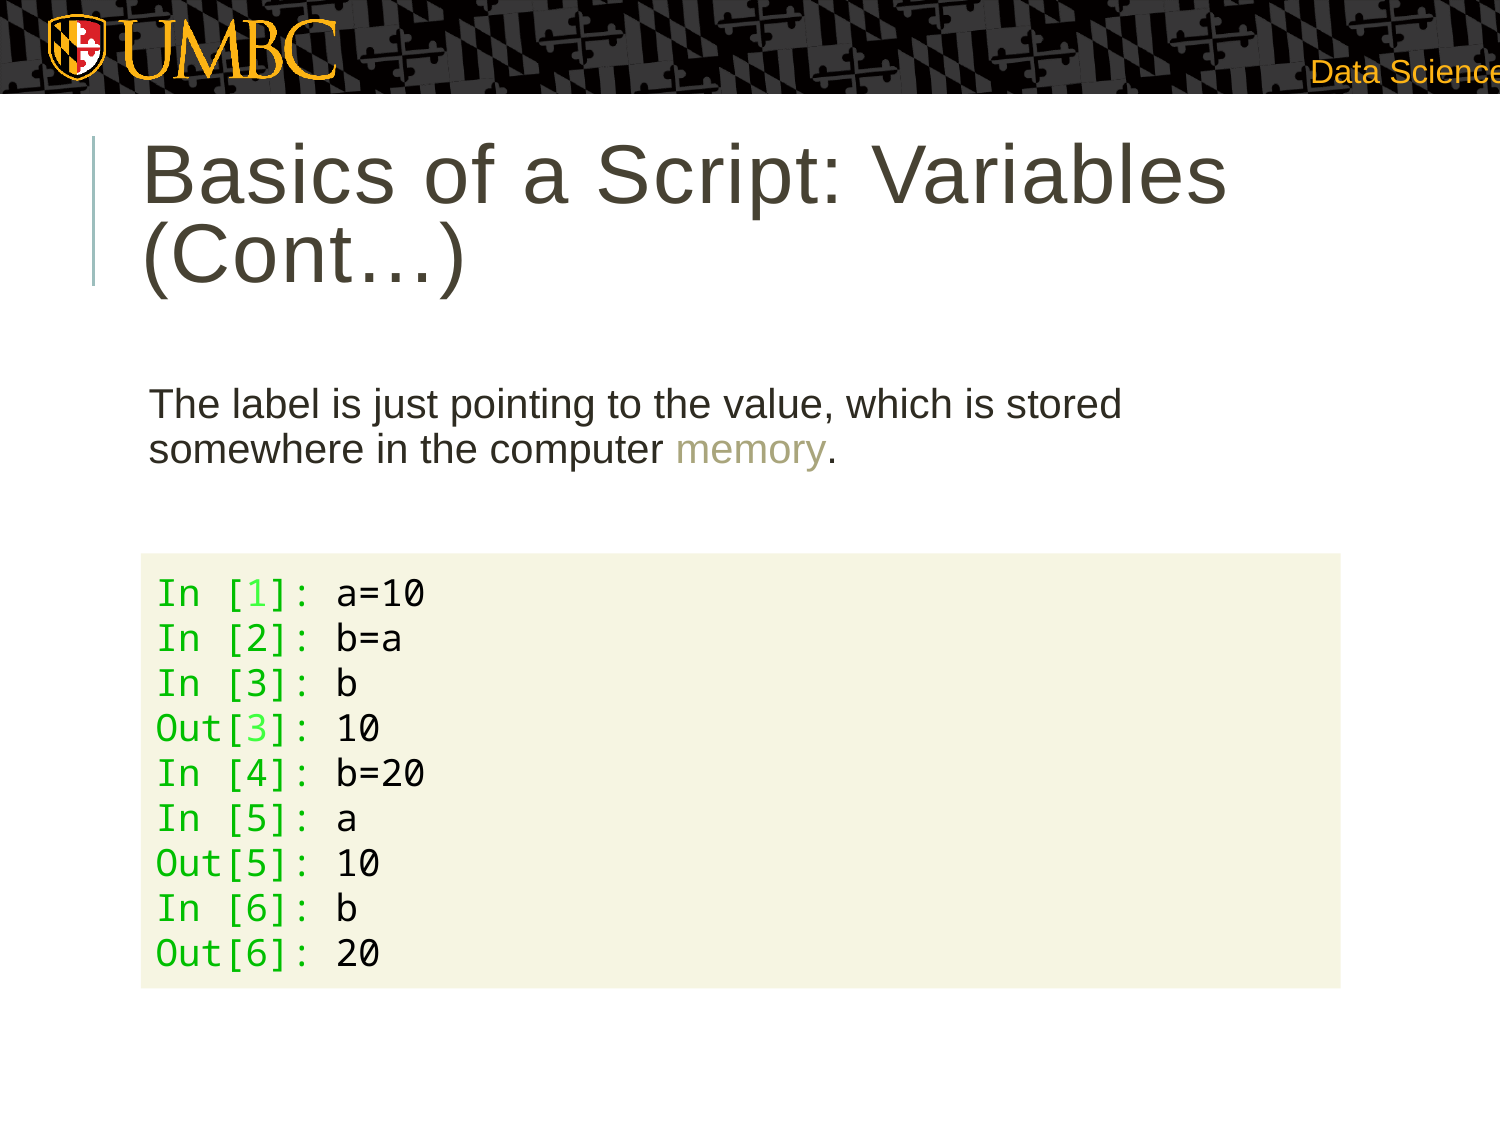

# Basics of a Script: Variables (Cont…)
The label is just pointing to the value, which is stored somewhere in the computer memory.

In [1]: a=10
In [2]: b=a
In [3]: b
Out[3]: 10
In [4]: b=20
In [5]: a
Out[5]: 10
In [6]: b
Out[6]: 20